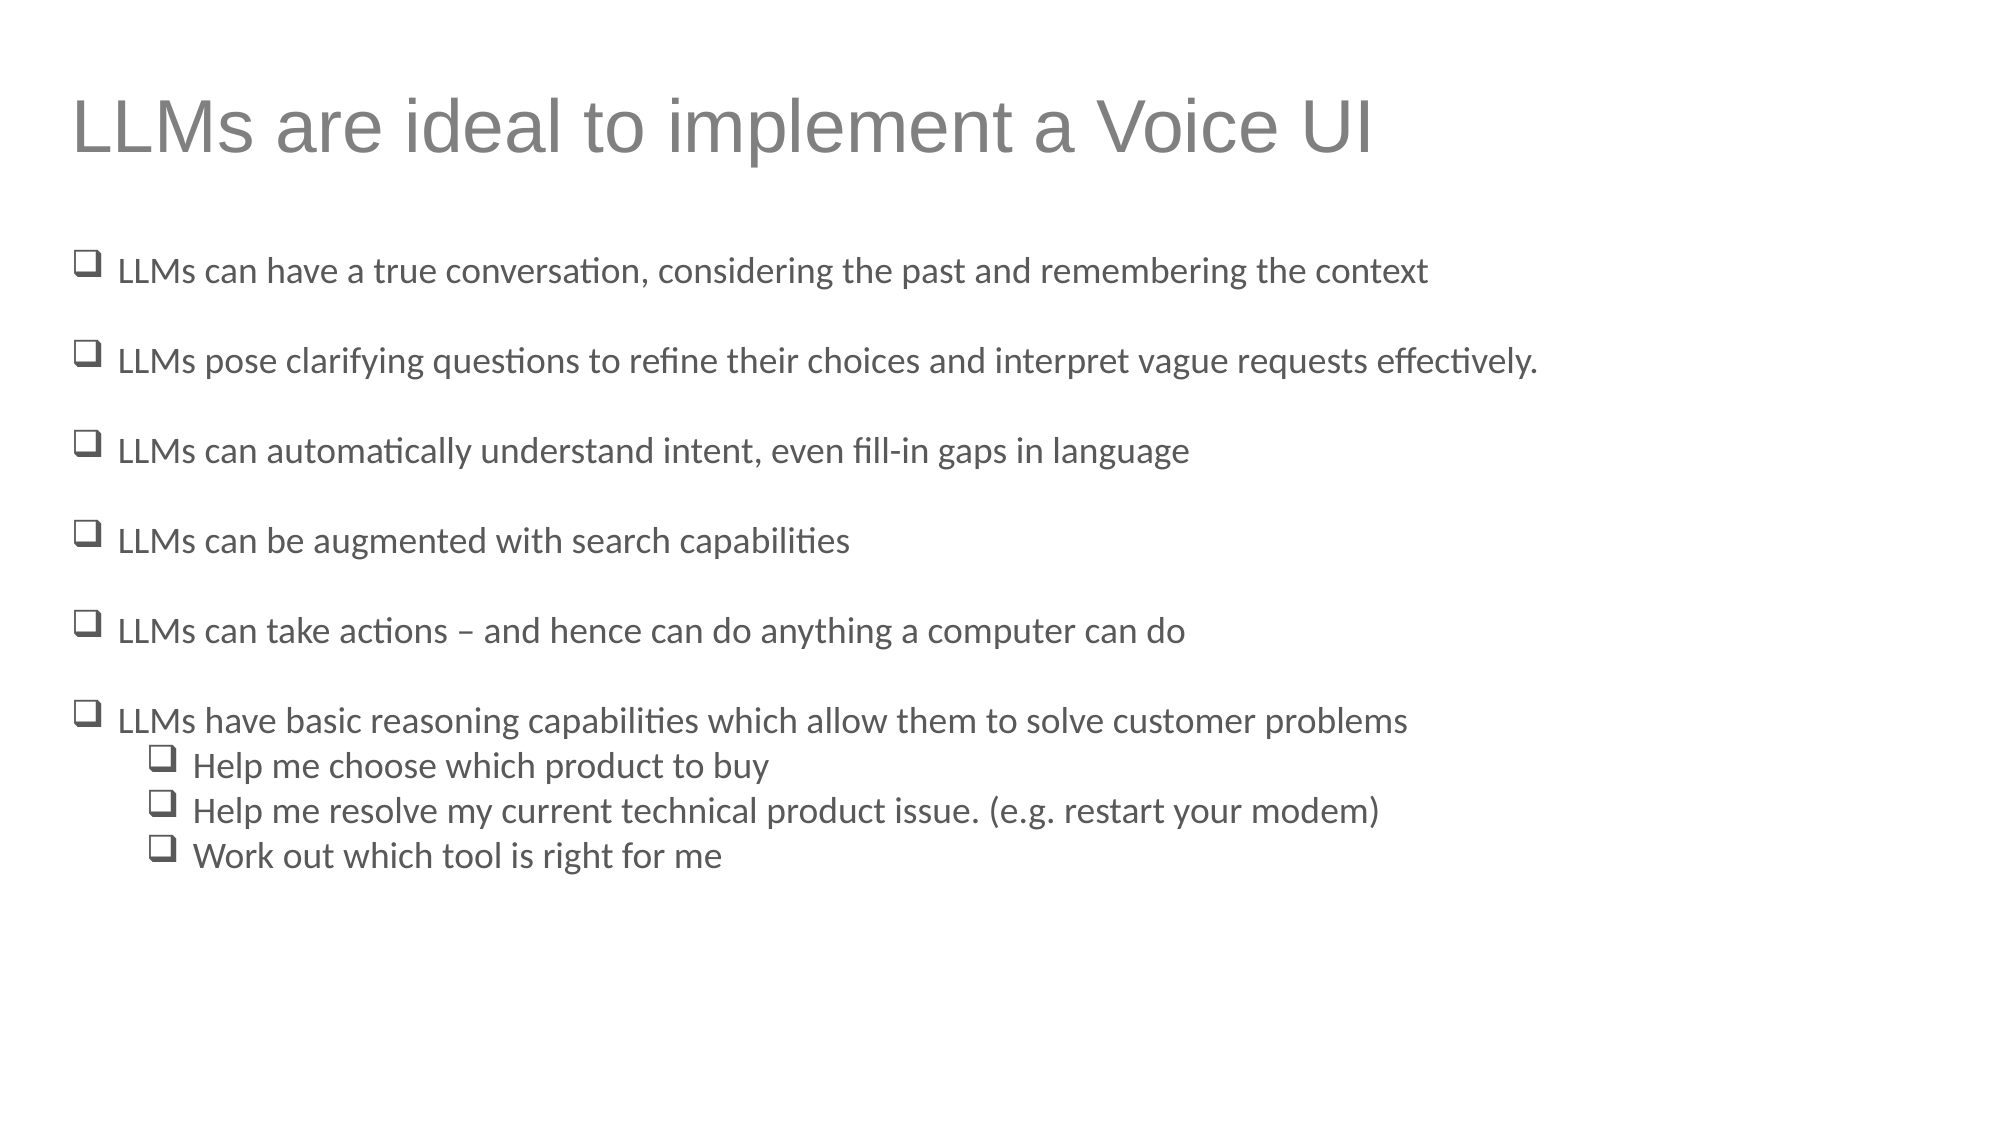

# LLMs are ideal to implement a Voice UI
LLMs can have a true conversation, considering the past and remembering the context

LLMs pose clarifying questions to refine their choices and interpret vague requests effectively.

LLMs can automatically understand intent, even fill-in gaps in language

LLMs can be augmented with search capabilities

LLMs can take actions – and hence can do anything a computer can do

LLMs have basic reasoning capabilities which allow them to solve customer problems
Help me choose which product to buy
Help me resolve my current technical product issue. (e.g. restart your modem)
Work out which tool is right for me